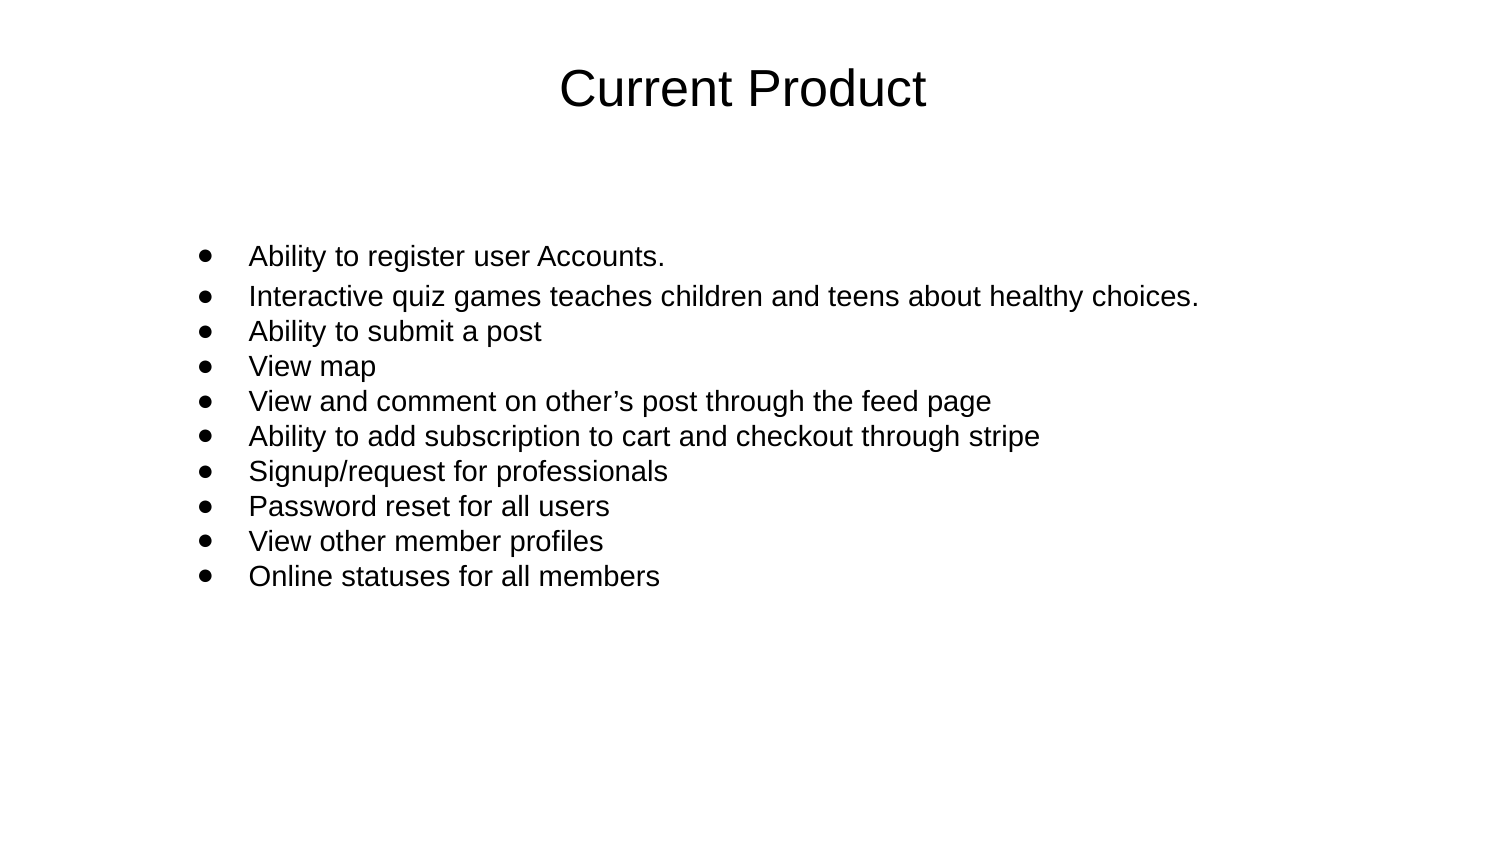

Current Product
Ability to register user Accounts.
Interactive quiz games teaches children and teens about healthy choices.
Ability to submit a post
View map
View and comment on other’s post through the feed page
Ability to add subscription to cart and checkout through stripe
Signup/request for professionals
Password reset for all users
View other member profiles
Online statuses for all members